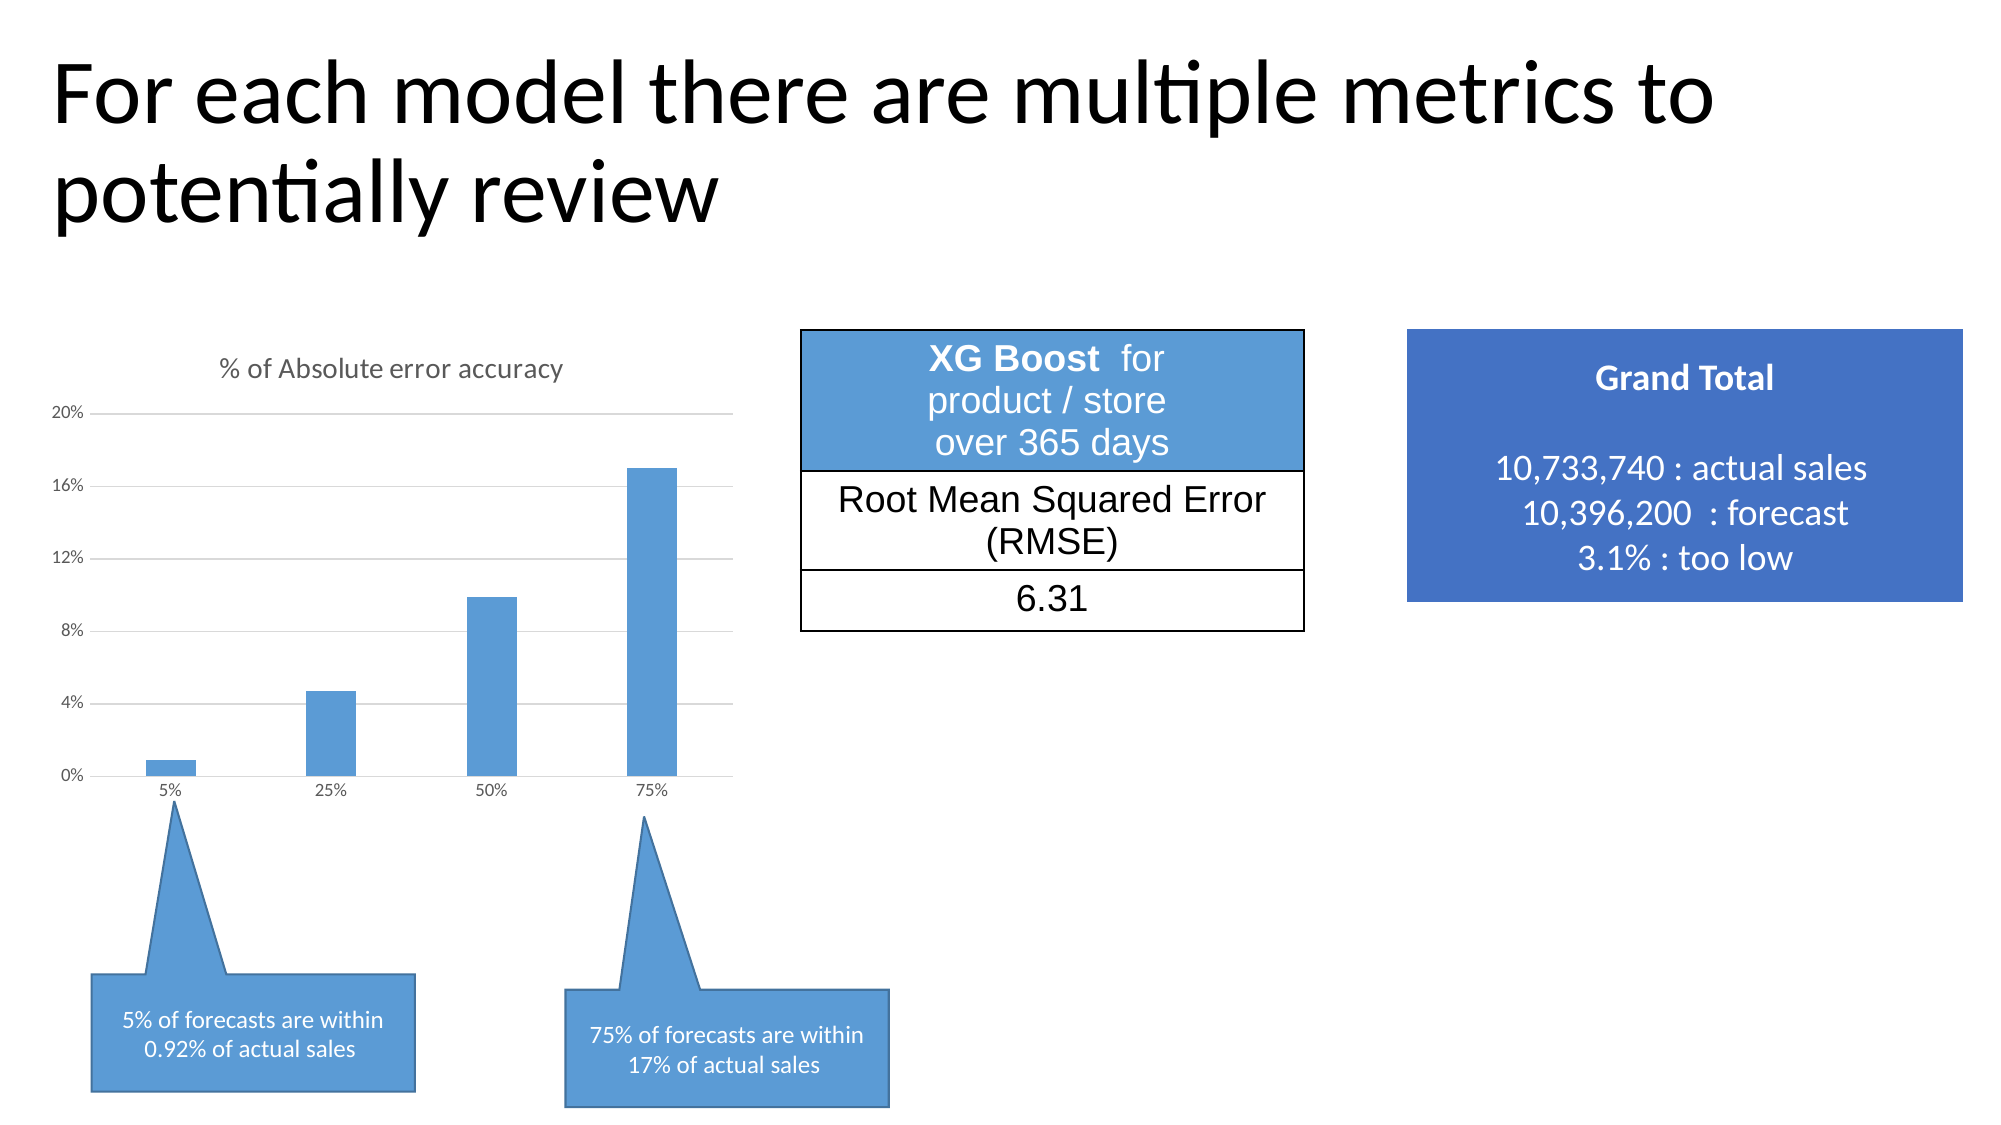

# For each model there are multiple metrics to potentially review

### Chart:

| Category | % of Absolute error accuracy |
|---|---|
| 0.05 | 0.0092 |
| 0.25 | 0.0468 |
| 0.5 | 0.0988 |
| 0.75 | 0.17 |
| XG Boost for product / store over 365 days |
| --- |
| Root Mean Squared Error (RMSE) |
| 6.31 |
Grand Total

10,733,740 : actual sales
10,396,200  : forecast
3.1% : too low
5% of forecasts are within 0.92% of actual sales
75% of forecasts are within 17% of actual sales